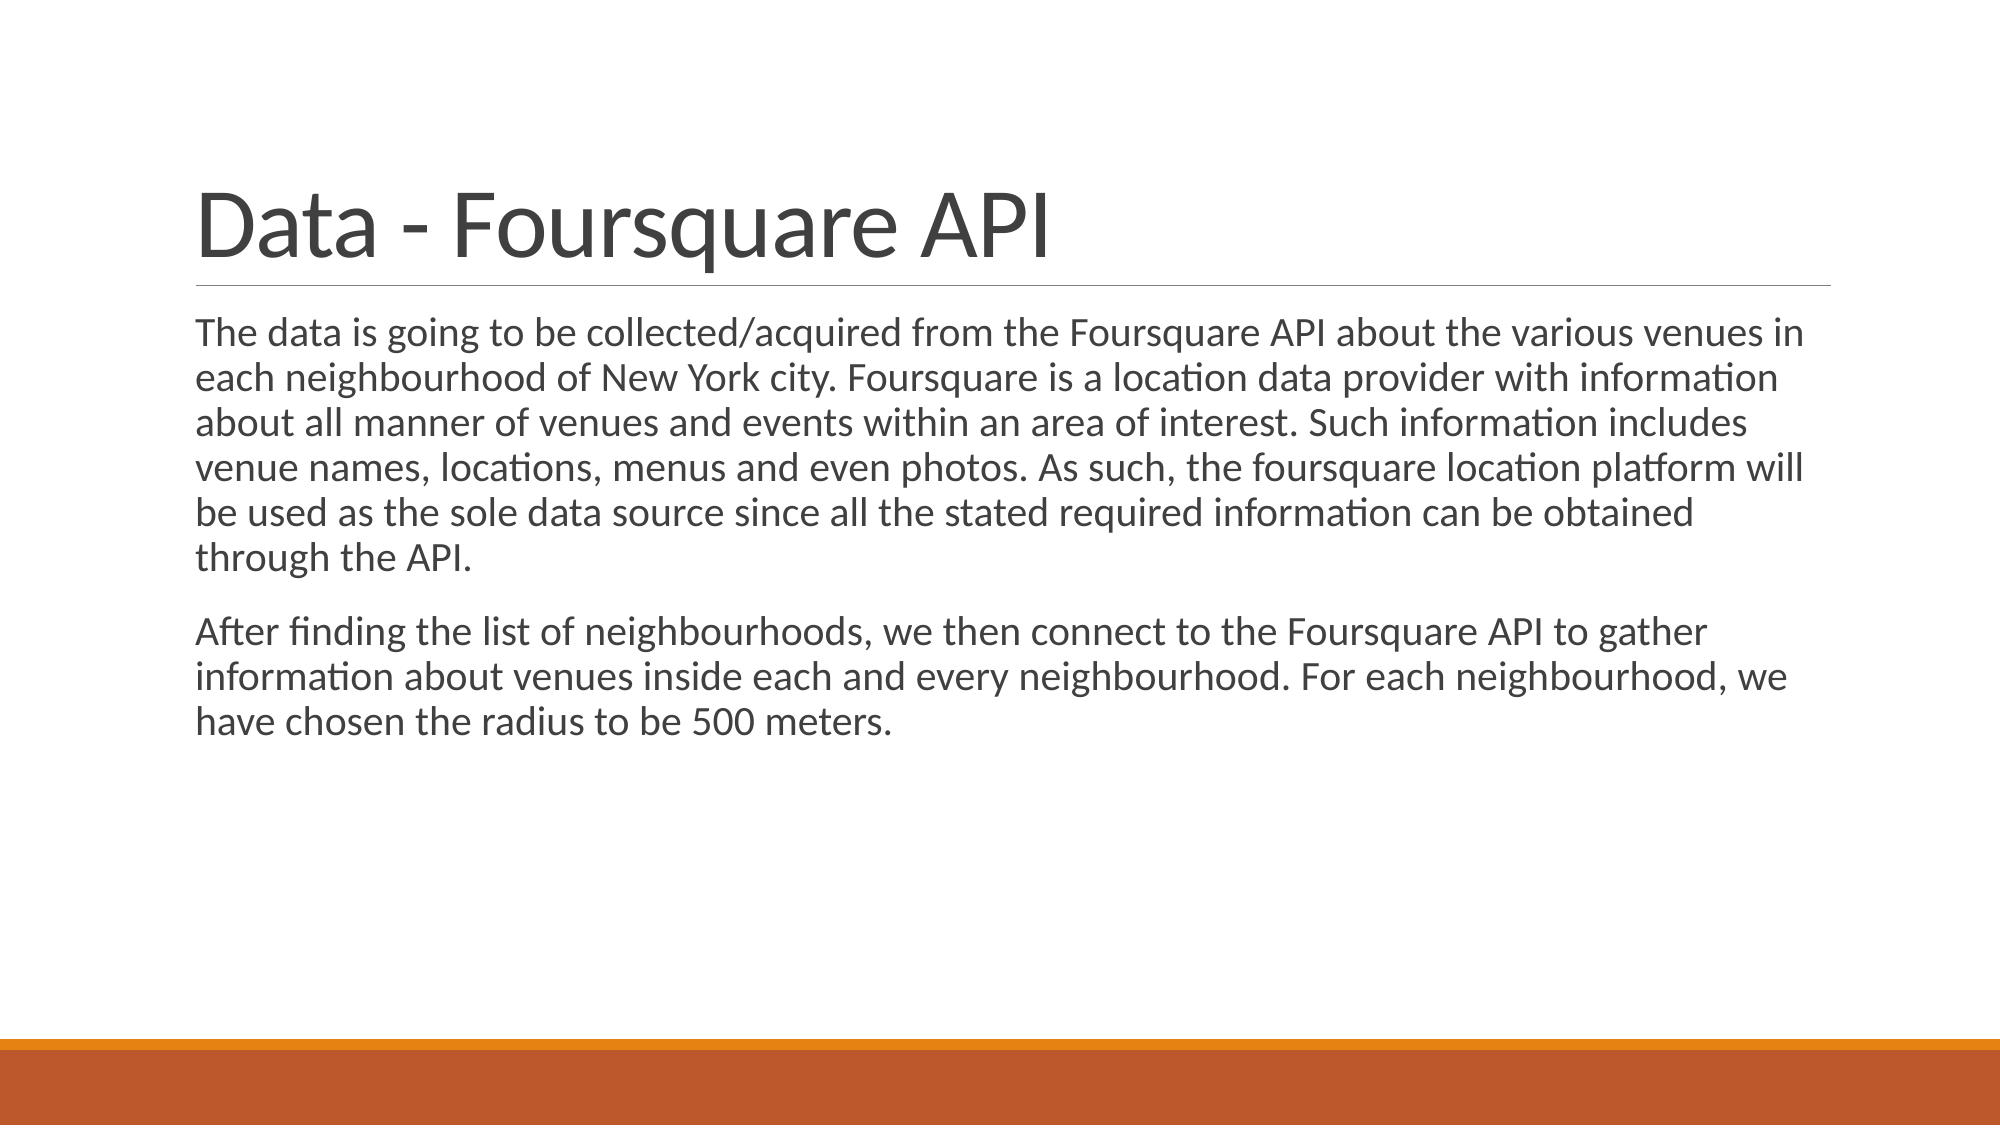

# Data - Foursquare API
The data is going to be collected/acquired from the Foursquare API about the various venues in each neighbourhood of New York city. Foursquare is a location data provider with information about all manner of venues and events within an area of interest. Such information includes venue names, locations, menus and even photos. As such, the foursquare location platform will be used as the sole data source since all the stated required information can be obtained through the API.
After finding the list of neighbourhoods, we then connect to the Foursquare API to gather information about venues inside each and every neighbourhood. For each neighbourhood, we have chosen the radius to be 500 meters.